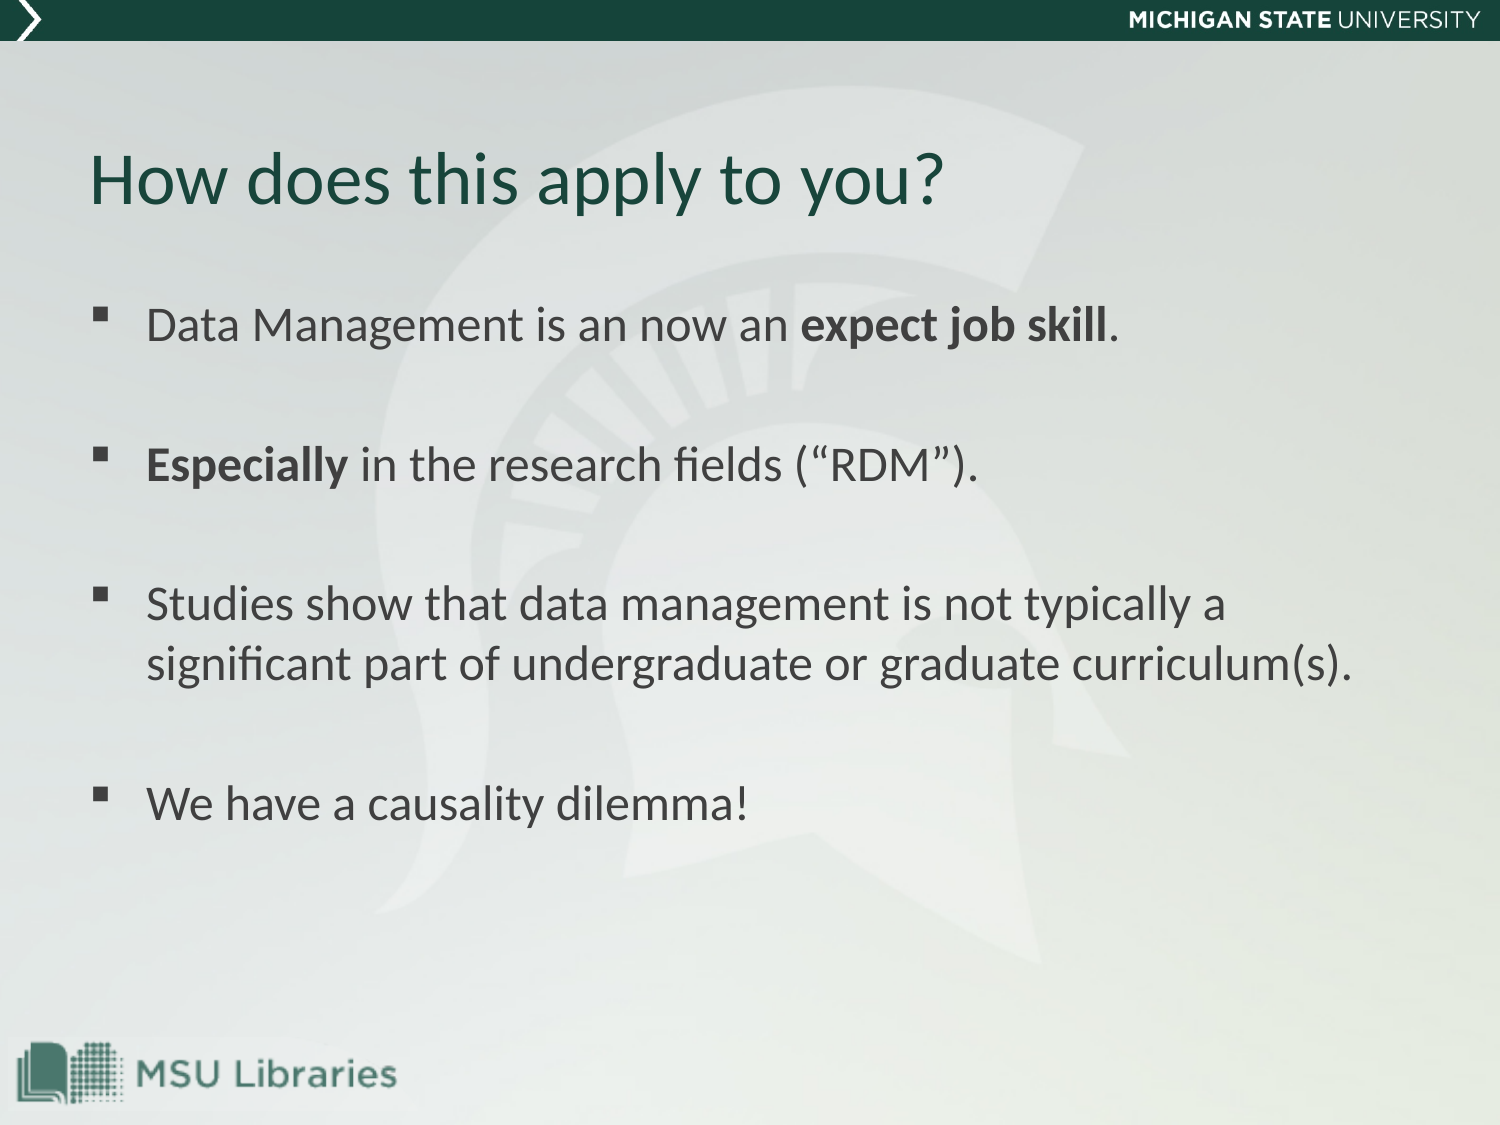

# How does this apply to you?
Data Management is an now an expect job skill.

Especially in the research fields (“RDM”).

Studies show that data management is not typically a significant part of undergraduate or graduate curriculum(s).

We have a causality dilemma!